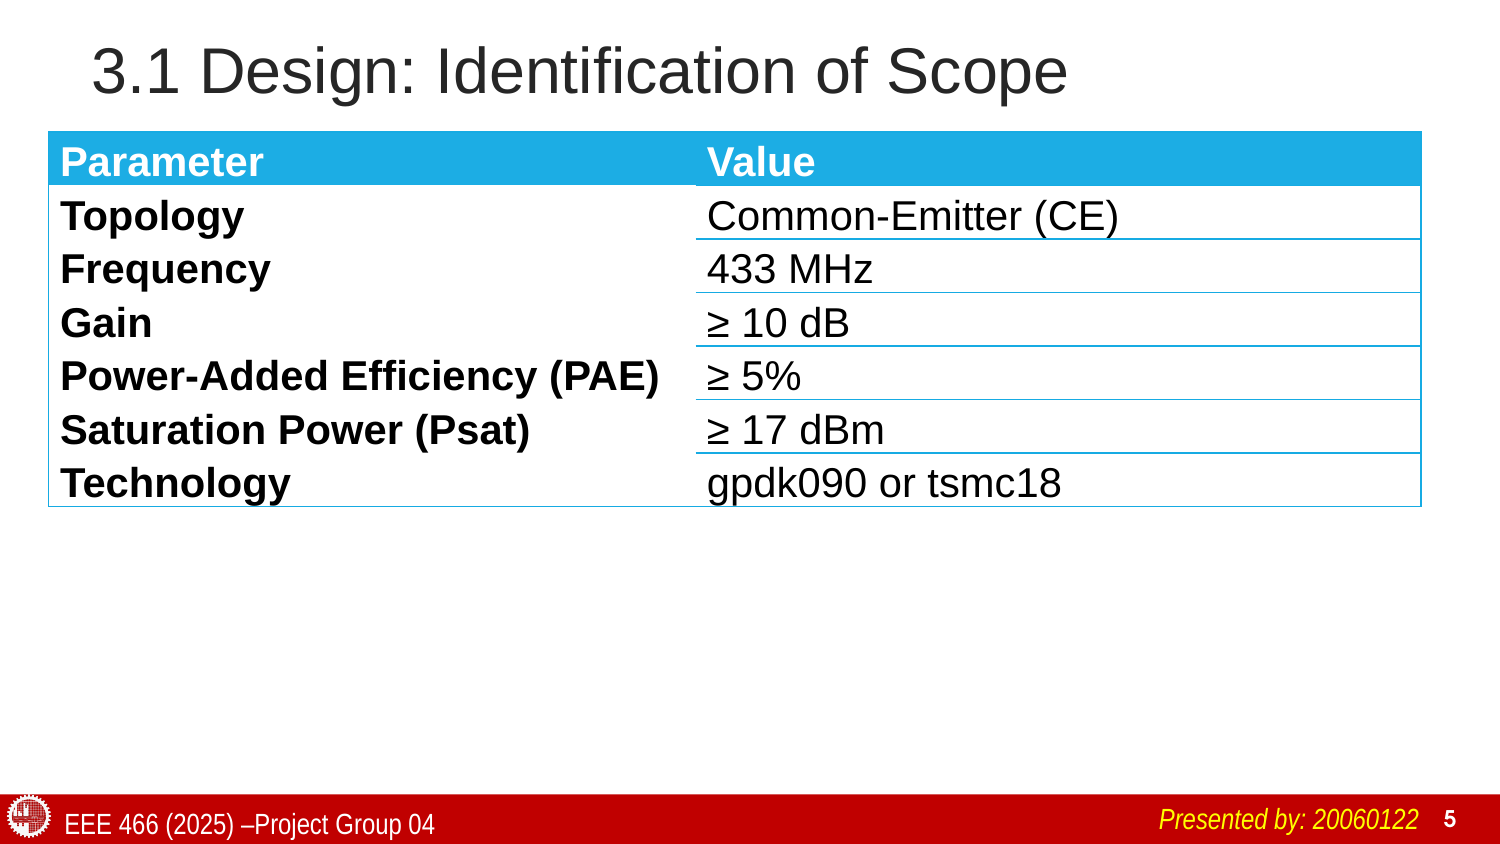

3.1 Design: Identification of Scope
| Parameter | Value |
| --- | --- |
| Topology | Common-Emitter (CE) |
| Frequency | 433 MHz |
| Gain | ≥ 10 dB |
| Power-Added Efficiency (PAE) | ≥ 5% |
| Saturation Power (Psat) | ≥ 17 dBm |
| Technology | gpdk090 or tsmc18 |
Presented by: 20060122
EEE 466 (2025) –Project Group 04
5